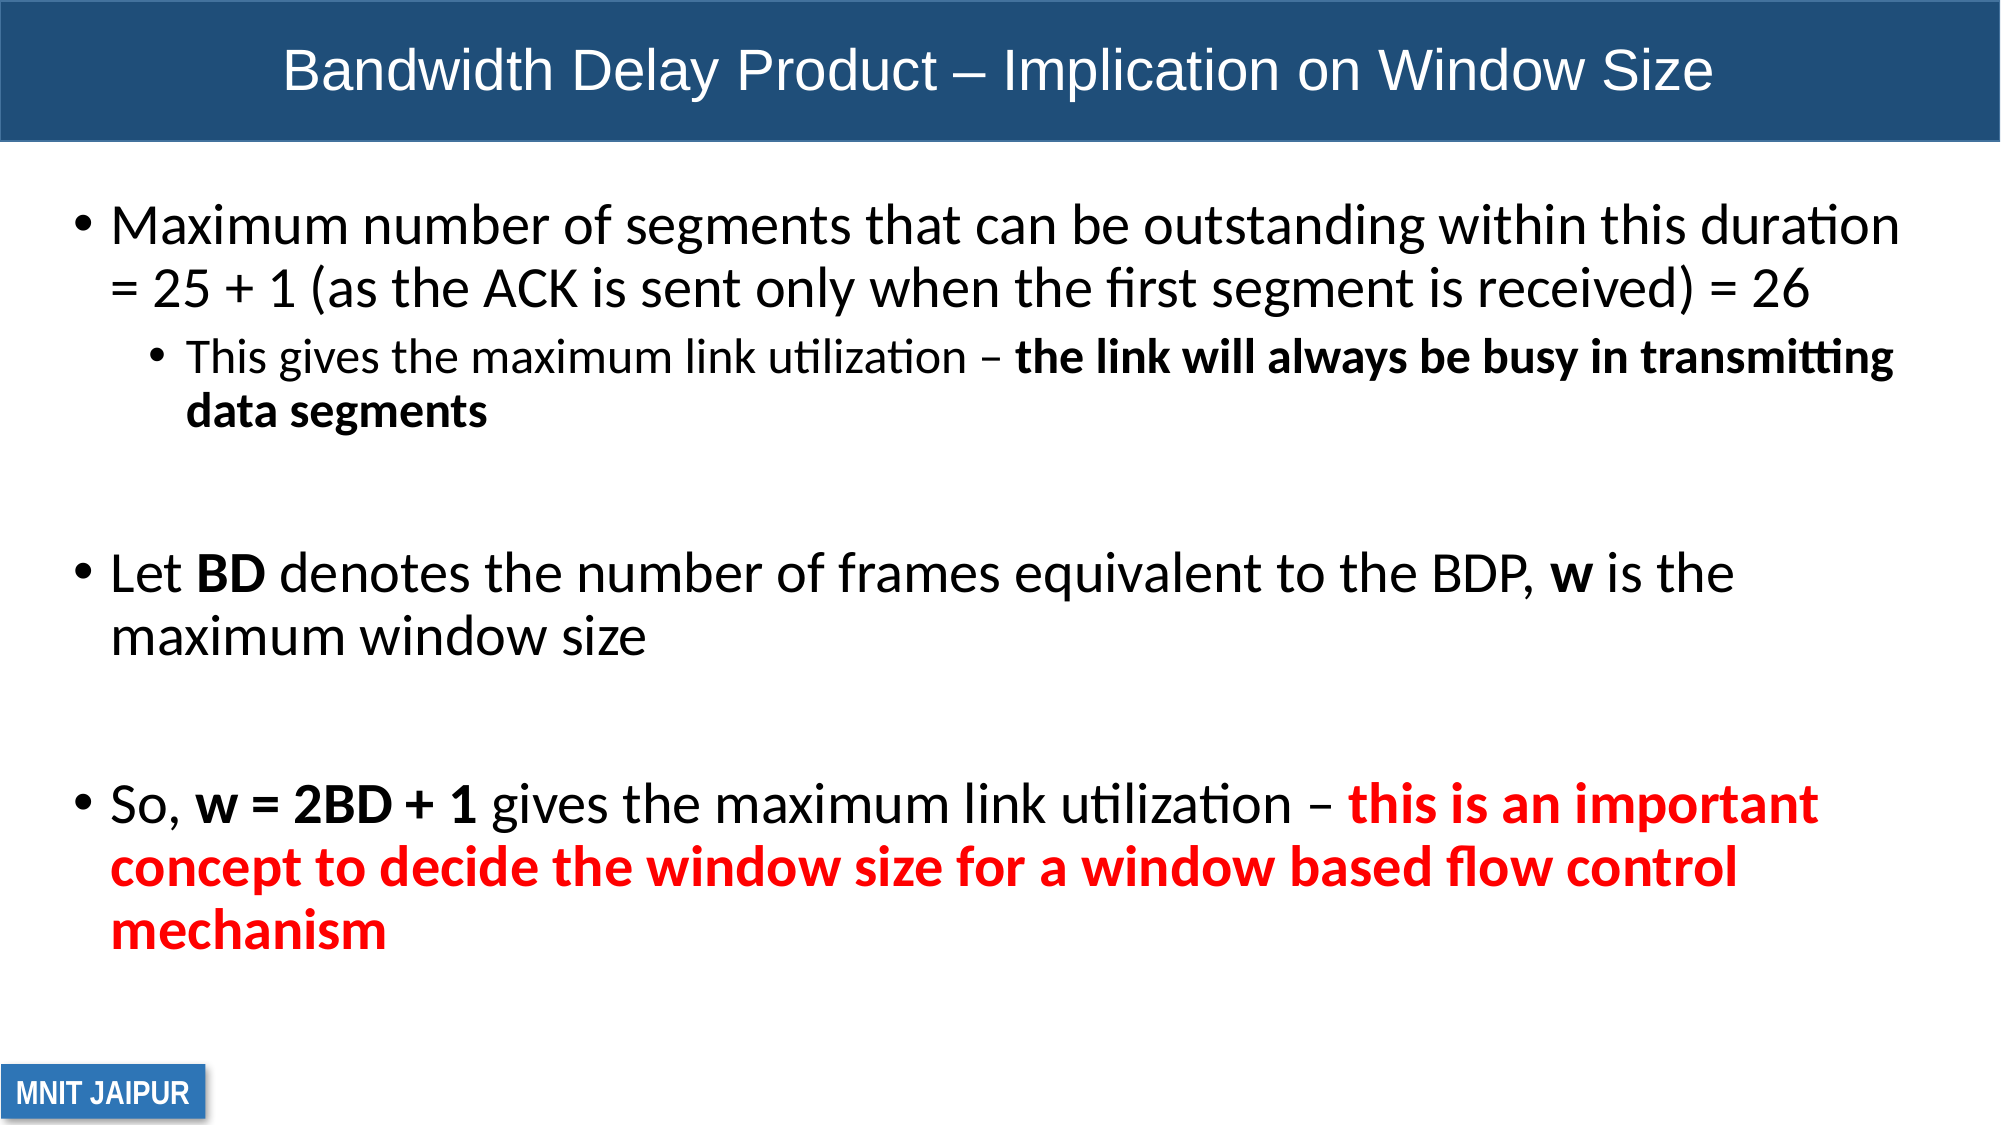

# Bandwidth Delay Product – Implication on Window Size
Maximum number of segments that can be outstanding within this duration = 25 + 1 (as the ACK is sent only when the first segment is received) = 26
This gives the maximum link utilization – the link will always be busy in transmitting data segments

Let BD denotes the number of frames equivalent to the BDP, w is the maximum window size

So, w = 2BD + 1 gives the maximum link utilization – this is an important concept to decide the window size for a window based flow control mechanism